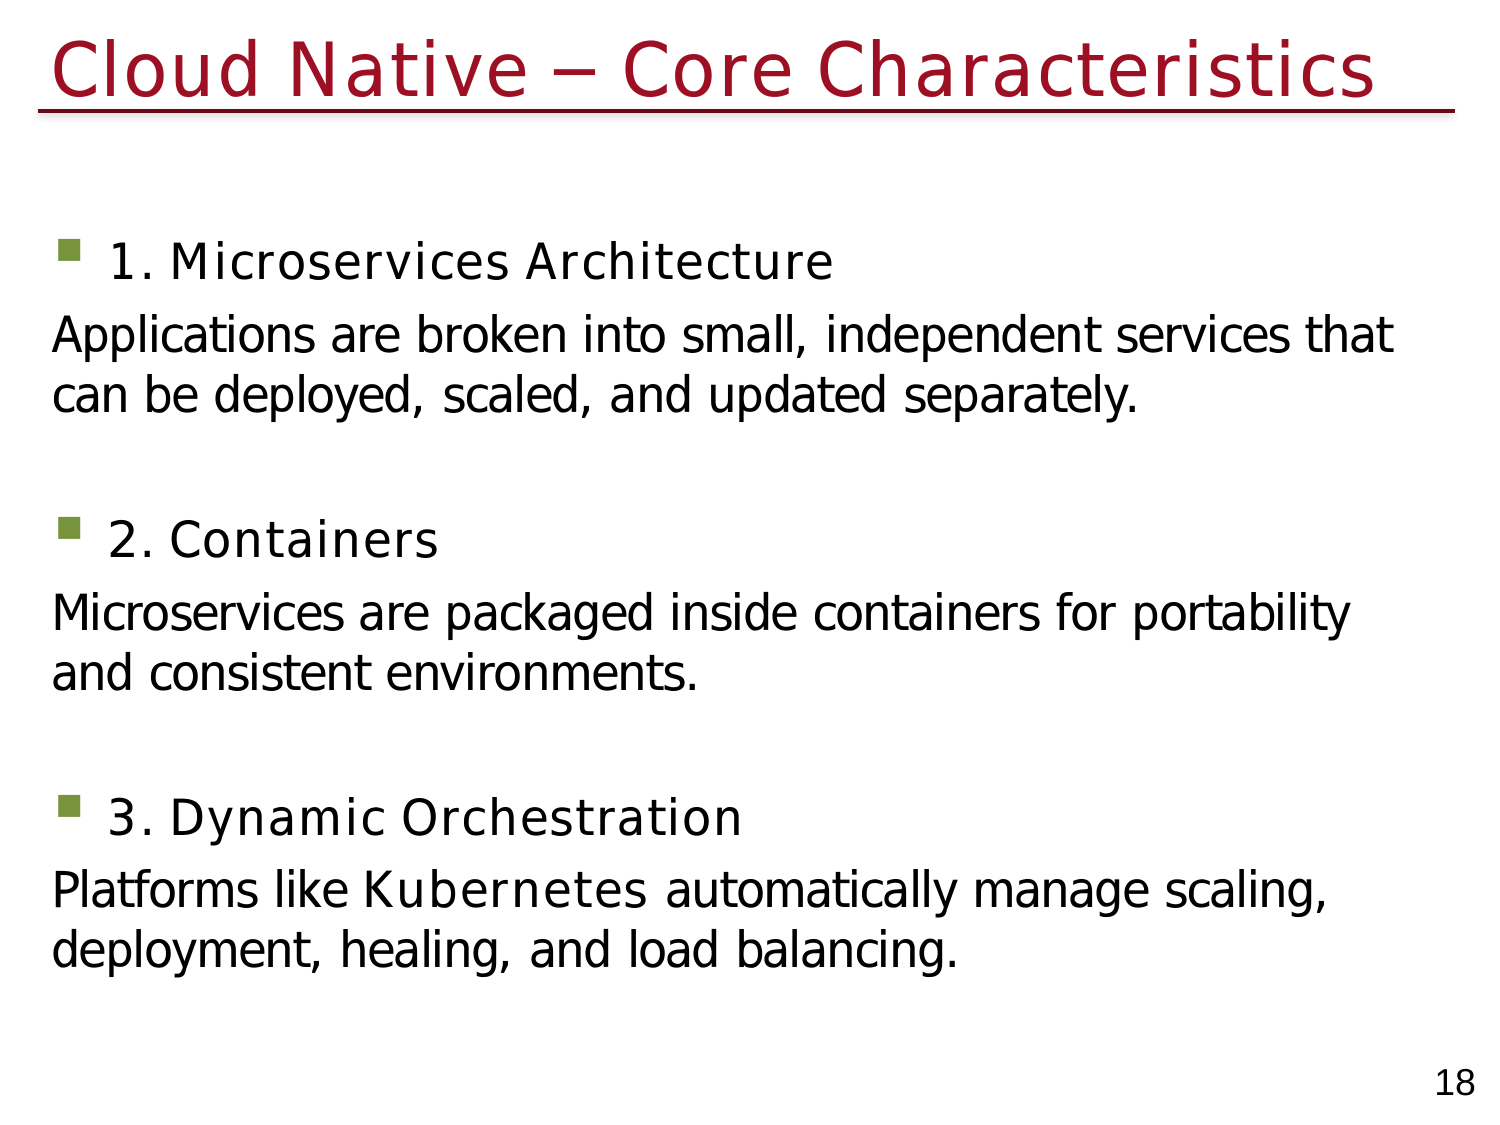

# Cloud Native – Core Characteristics
1. Microservices Architecture
Applications are broken into small, independent services that can be deployed, scaled, and updated separately.

2. Containers
Microservices are packaged inside containers for portability and consistent environments.

3. Dynamic Orchestration
Platforms like Kubernetes automatically manage scaling, deployment, healing, and load balancing.

18